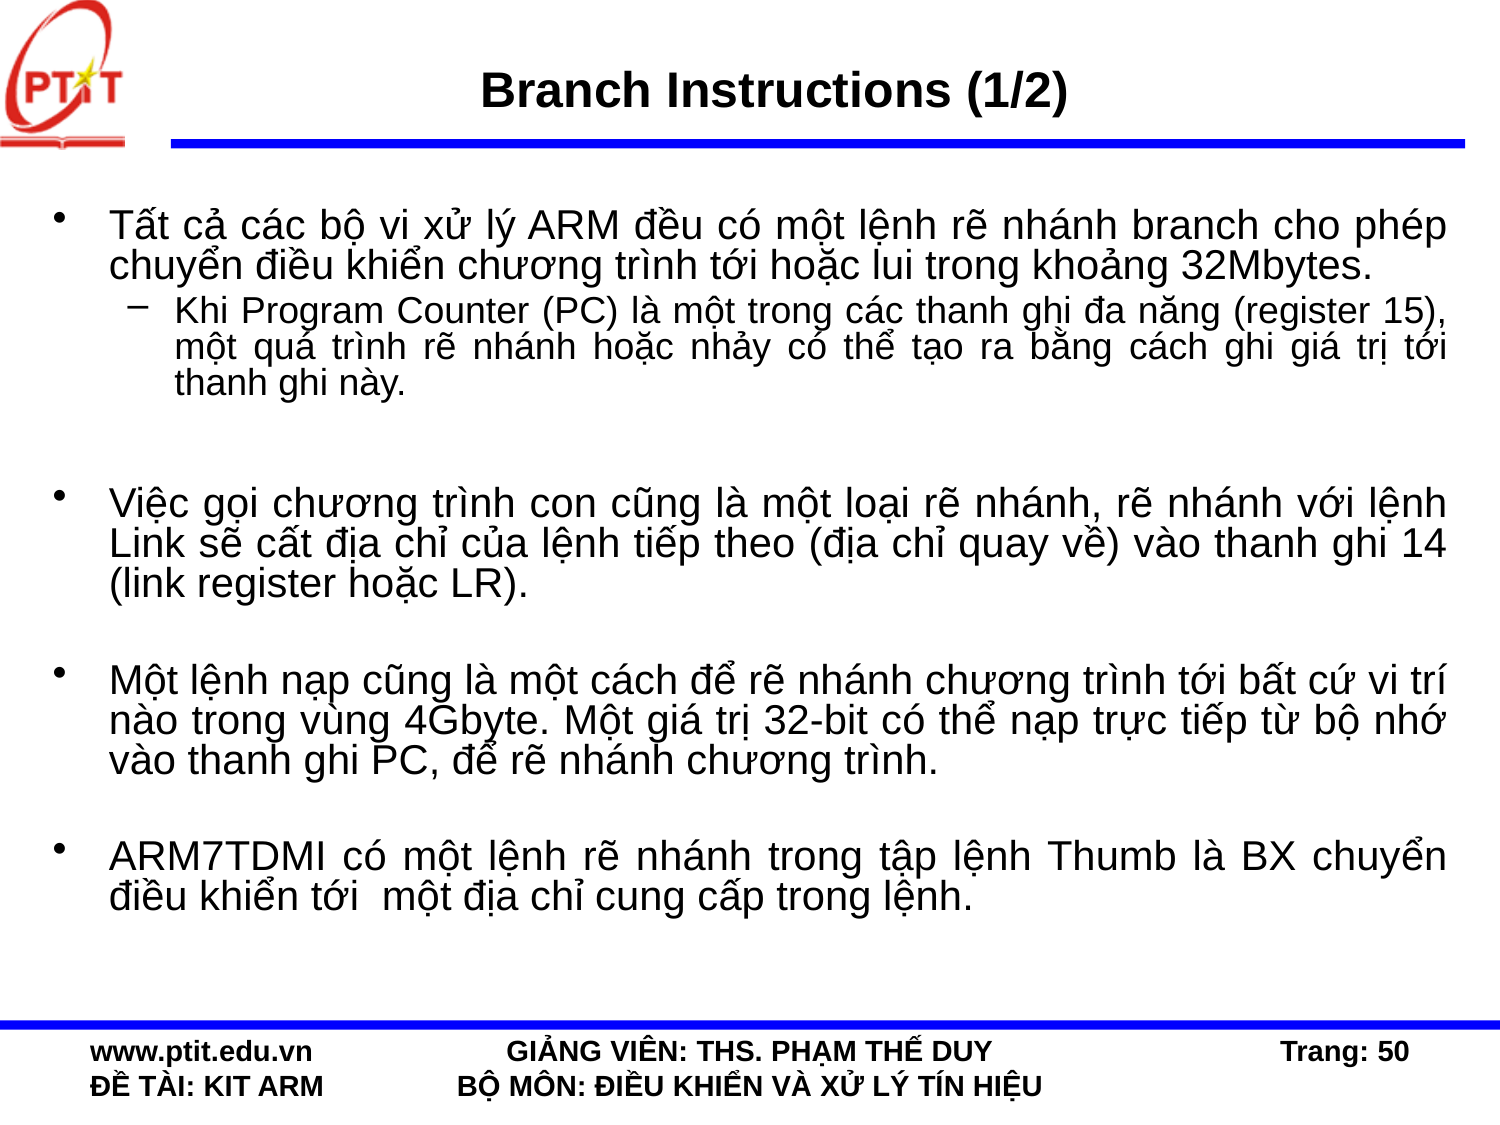

# Branch Instructions (1/2)
Tất cả các bộ vi xử lý ARM đều có một lệnh rẽ nhánh branch cho phép chuyển điều khiển chương trình tới hoặc lui trong khoảng 32Mbytes.
Khi Program Counter (PC) là một trong các thanh ghi đa năng (register 15), một quá trình rẽ nhánh hoặc nhảy có thể tạo ra bằng cách ghi giá trị tới thanh ghi này.

Việc gọi chương trình con cũng là một loại rẽ nhánh, rẽ nhánh với lệnh Link sẽ cất địa chỉ của lệnh tiếp theo (địa chỉ quay về) vào thanh ghi 14 (link register hoặc LR).

Một lệnh nạp cũng là một cách để rẽ nhánh chương trình tới bất cứ vi trí nào trong vùng 4Gbyte. Một giá trị 32-bit có thể nạp trực tiếp từ bộ nhớ vào thanh ghi PC, để rẽ nhánh chương trình.

ARM7TDMI có một lệnh rẽ nhánh trong tập lệnh Thumb là BX chuyển điều khiển tới  một địa chỉ cung cấp trong lệnh.
www.ptit.edu.vn
ĐỀ TÀI: KIT ARM
GIẢNG VIÊN: THS. PHẠM THẾ DUY
BỘ MÔN: ĐIỀU KHIỂN VÀ XỬ LÝ TÍN HIỆU
Trang: 50